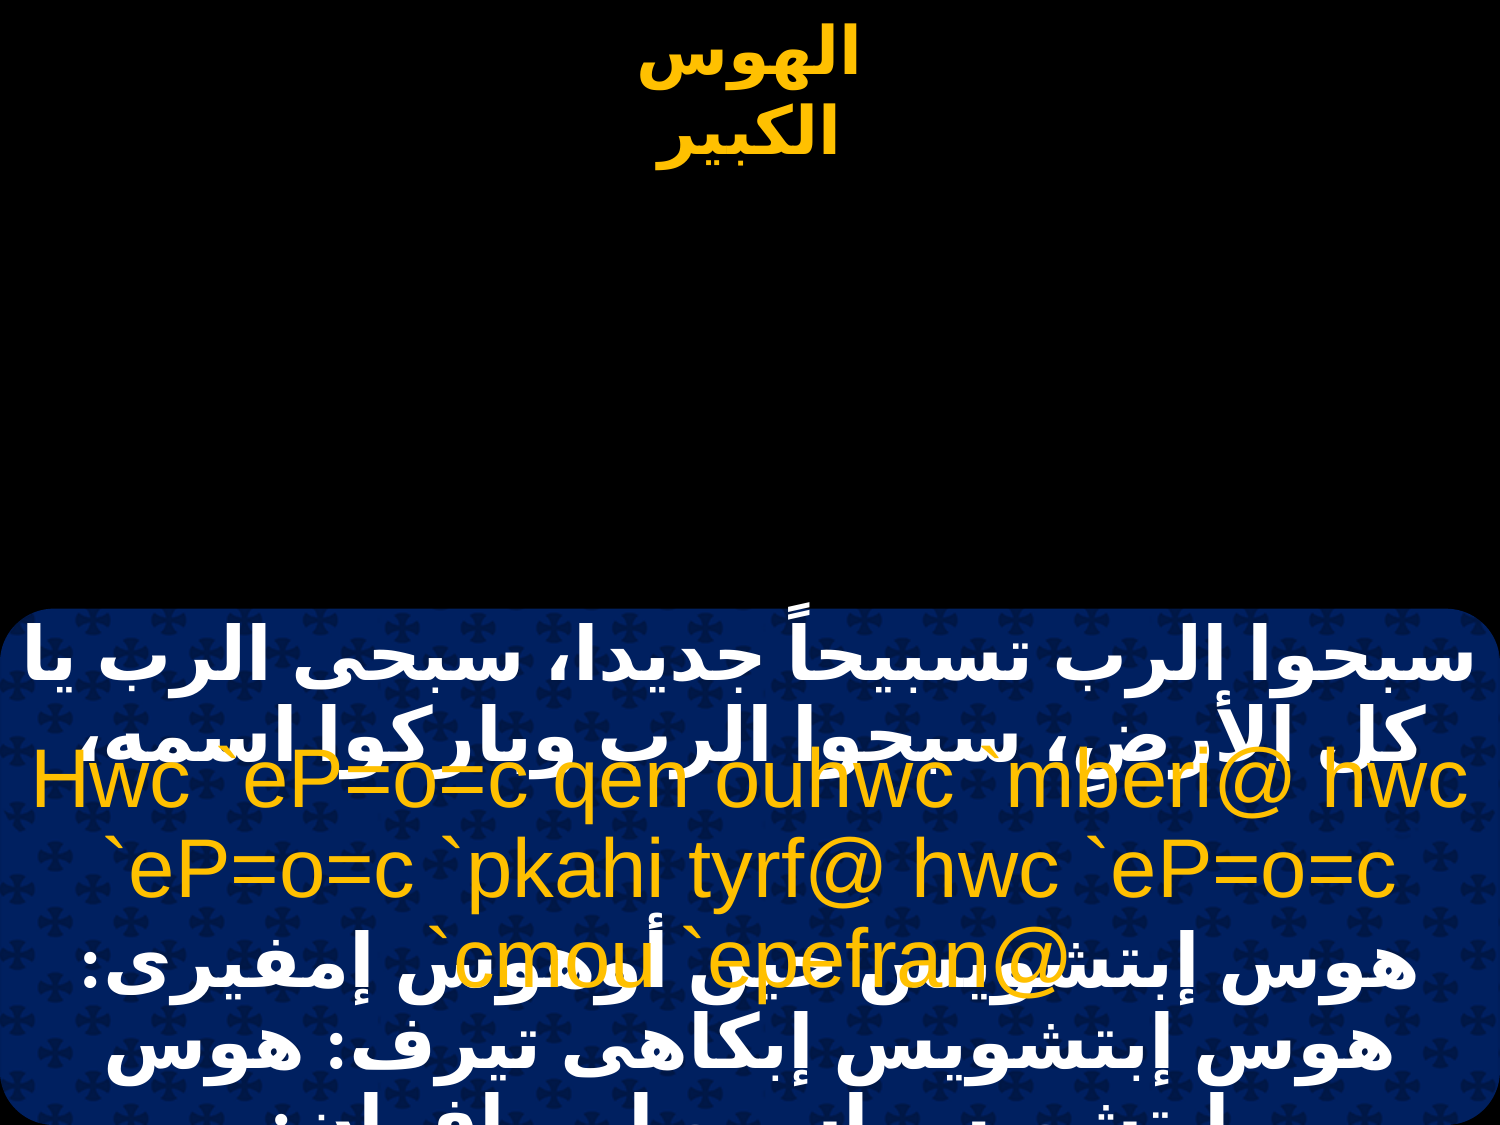

# الهوس الكبير
سبحوا الرب تسبيحاً جديدا، سبحى الرب يا كل الأرضِ، سبحوا الرب وباركوا اسمه،
Hwc `eP=o=c qen ouhwc `mberi@ hwc `eP=o=c `pkahi tyrf@ hwc `eP=o=c `cmou `epefran@
هوس إبتشويس خين أوهوس إمفيرى: هوس إبتشويس إبكاهى تيرف: هوس إبتشويس إسمو إبي إفران: